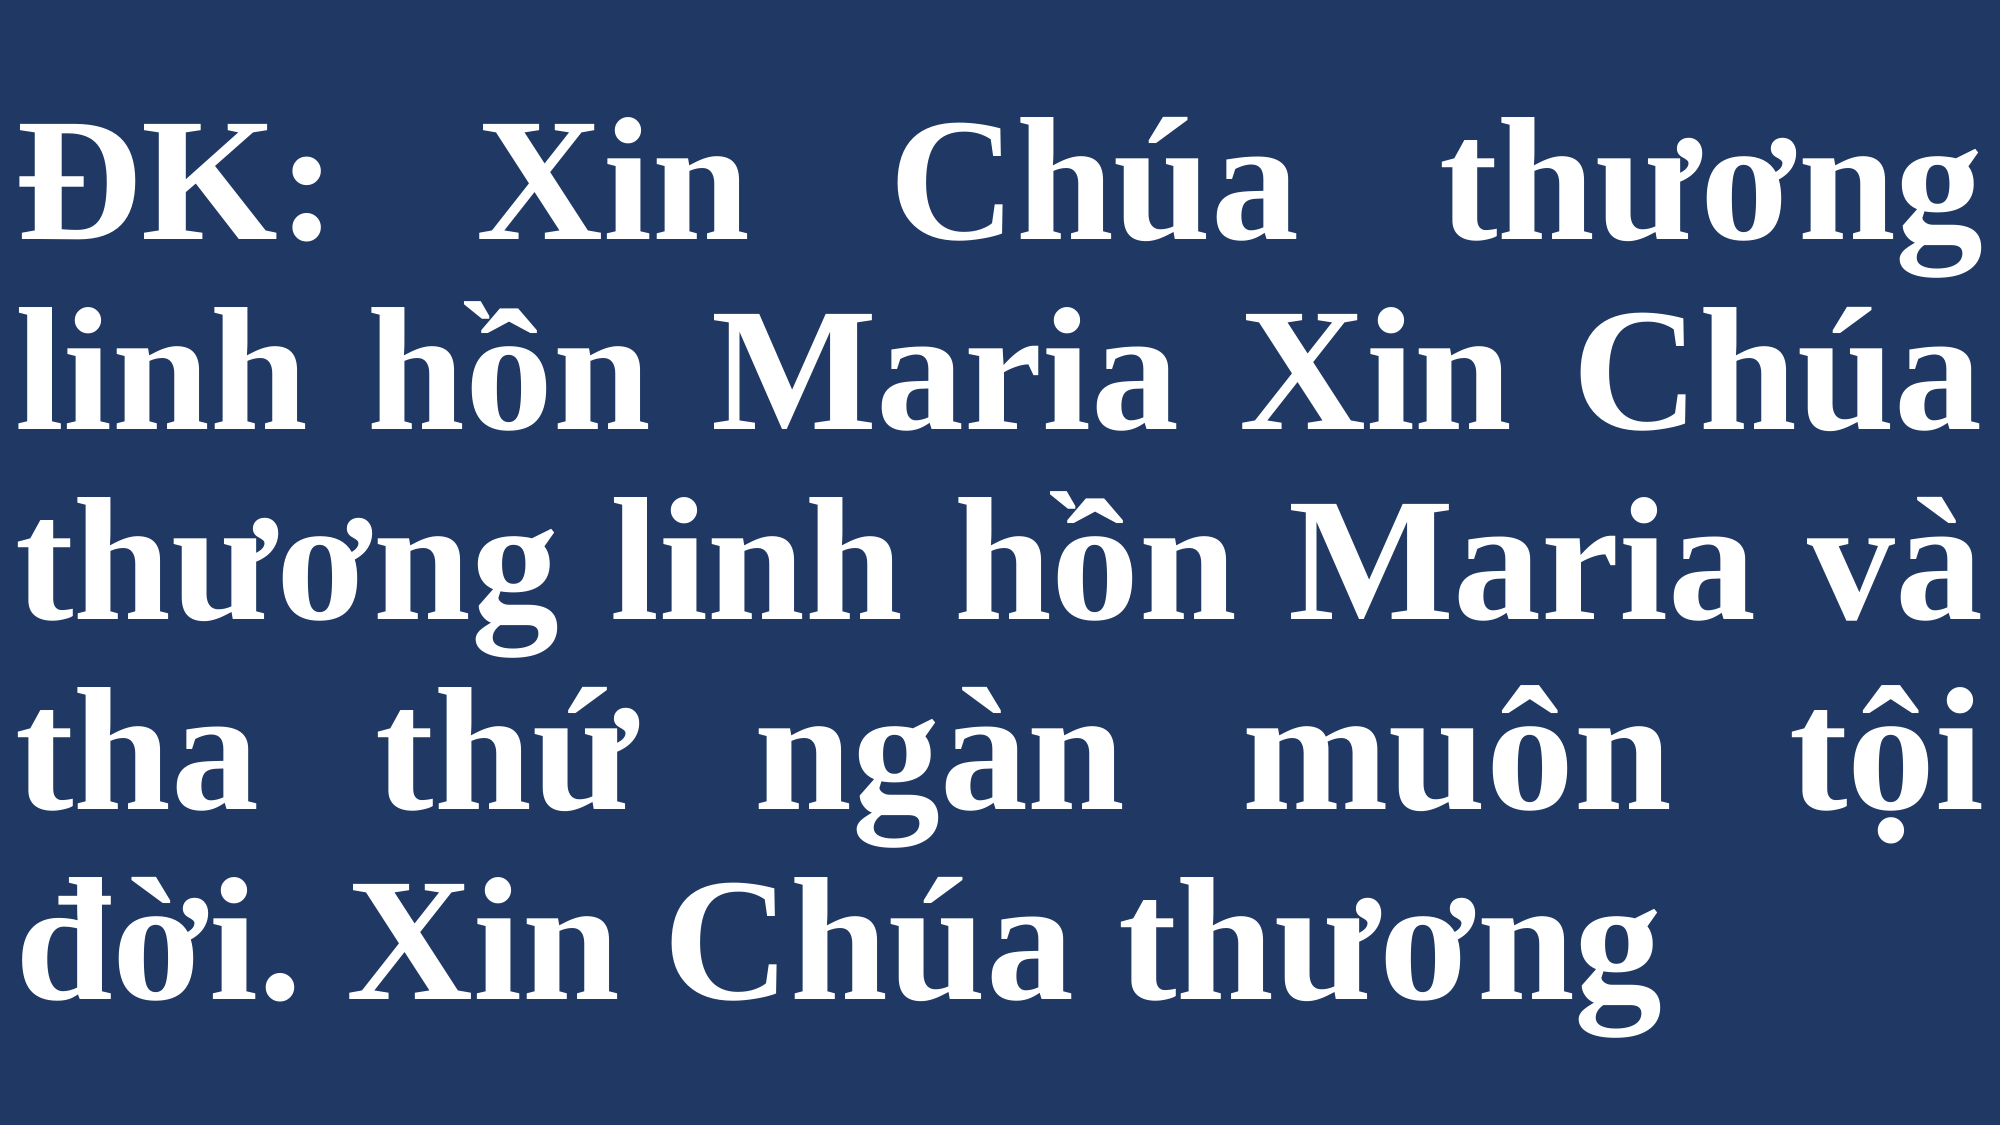

# ĐK: Xin Chúa thương linh hồn Maria Xin Chúa thương linh hồn Maria và tha thứ ngàn muôn tội đời. Xin Chúa thương